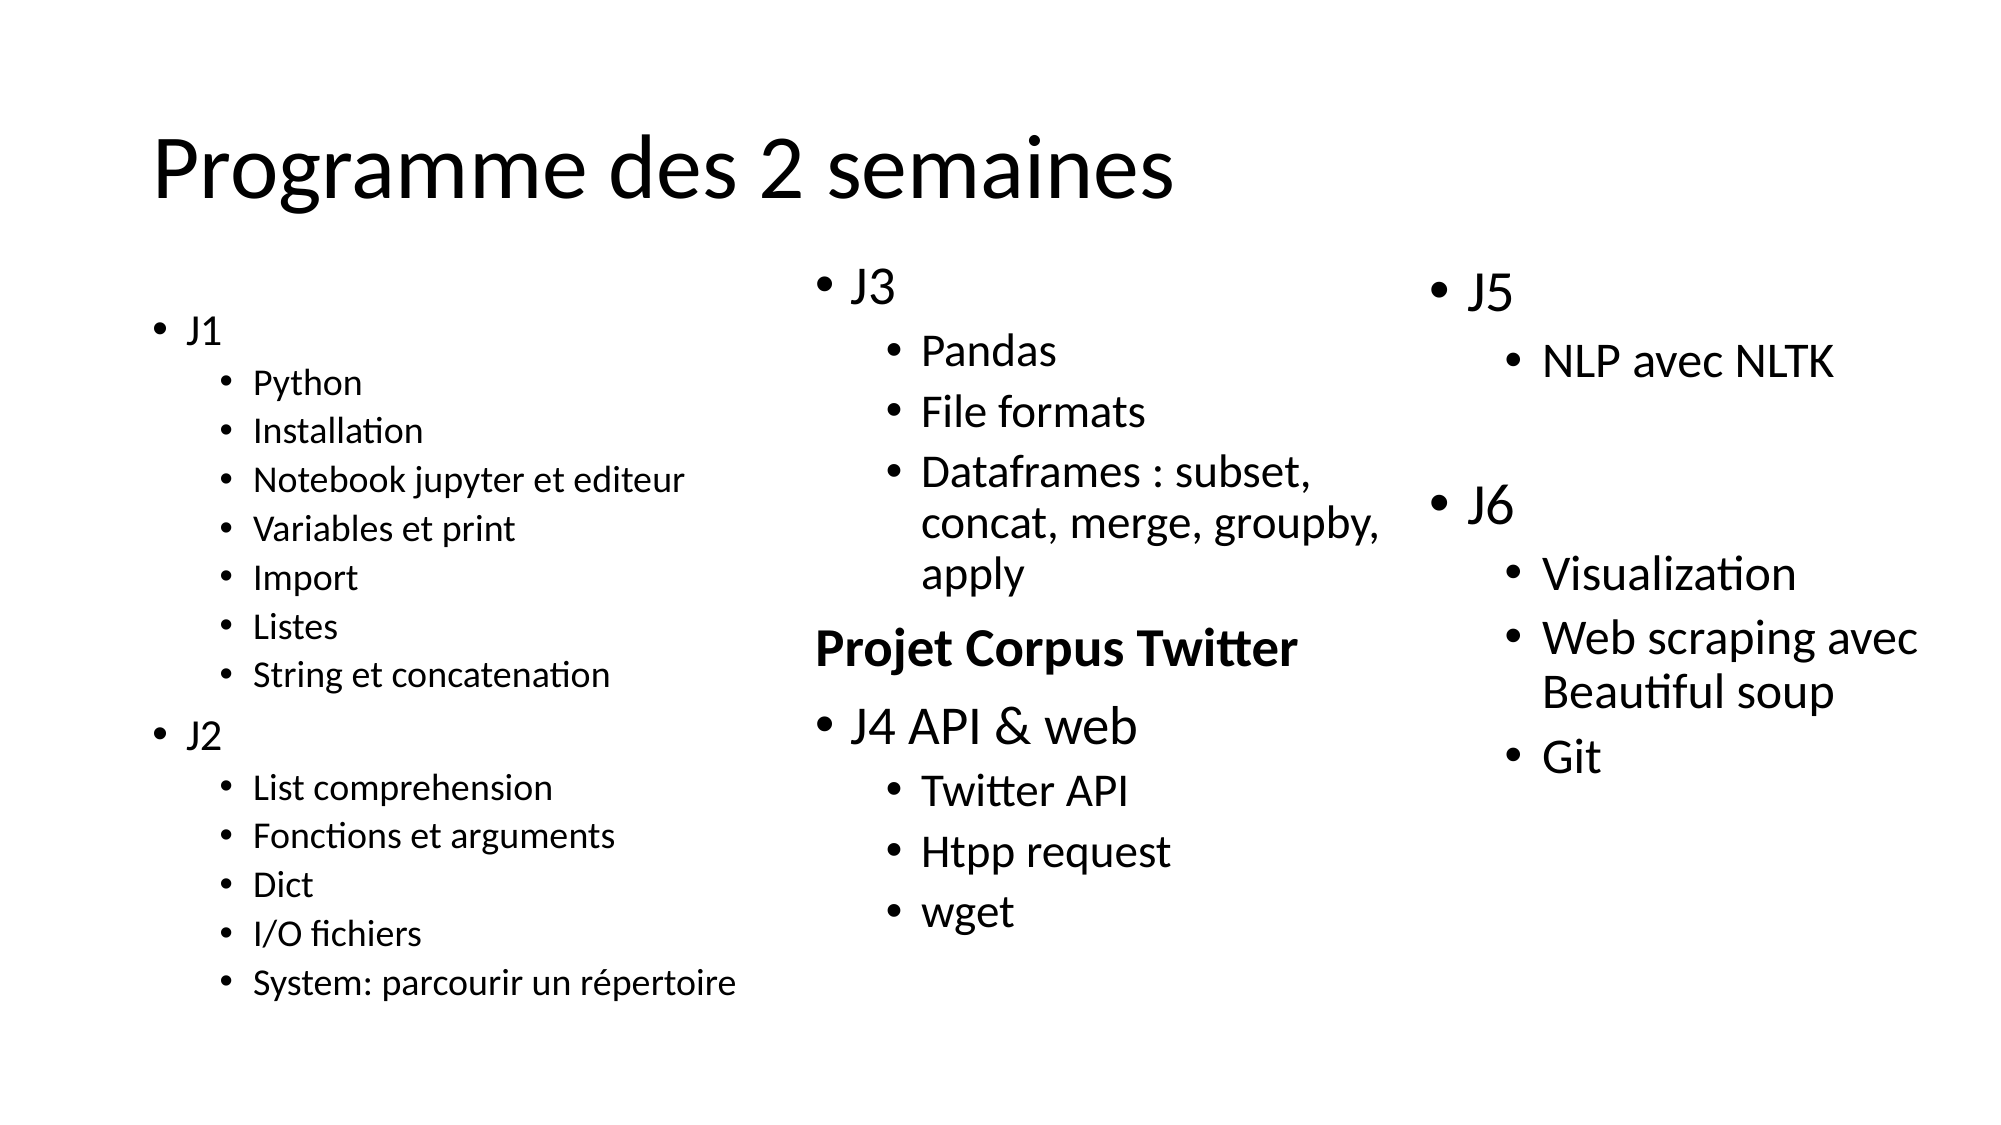

# Programme des 2 semaines
J3
Pandas
File formats
Dataframes : subset, concat, merge, groupby, apply
Projet Corpus Twitter
J4 API & web
Twitter API
Htpp request
wget
J5
NLP avec NLTK

J6
Visualization
Web scraping avec Beautiful soup
Git
J1
Python
Installation
Notebook jupyter et editeur
Variables et print
Import
Listes
String et concatenation
J2
List comprehension
Fonctions et arguments
Dict
I/O fichiers
System: parcourir un répertoire